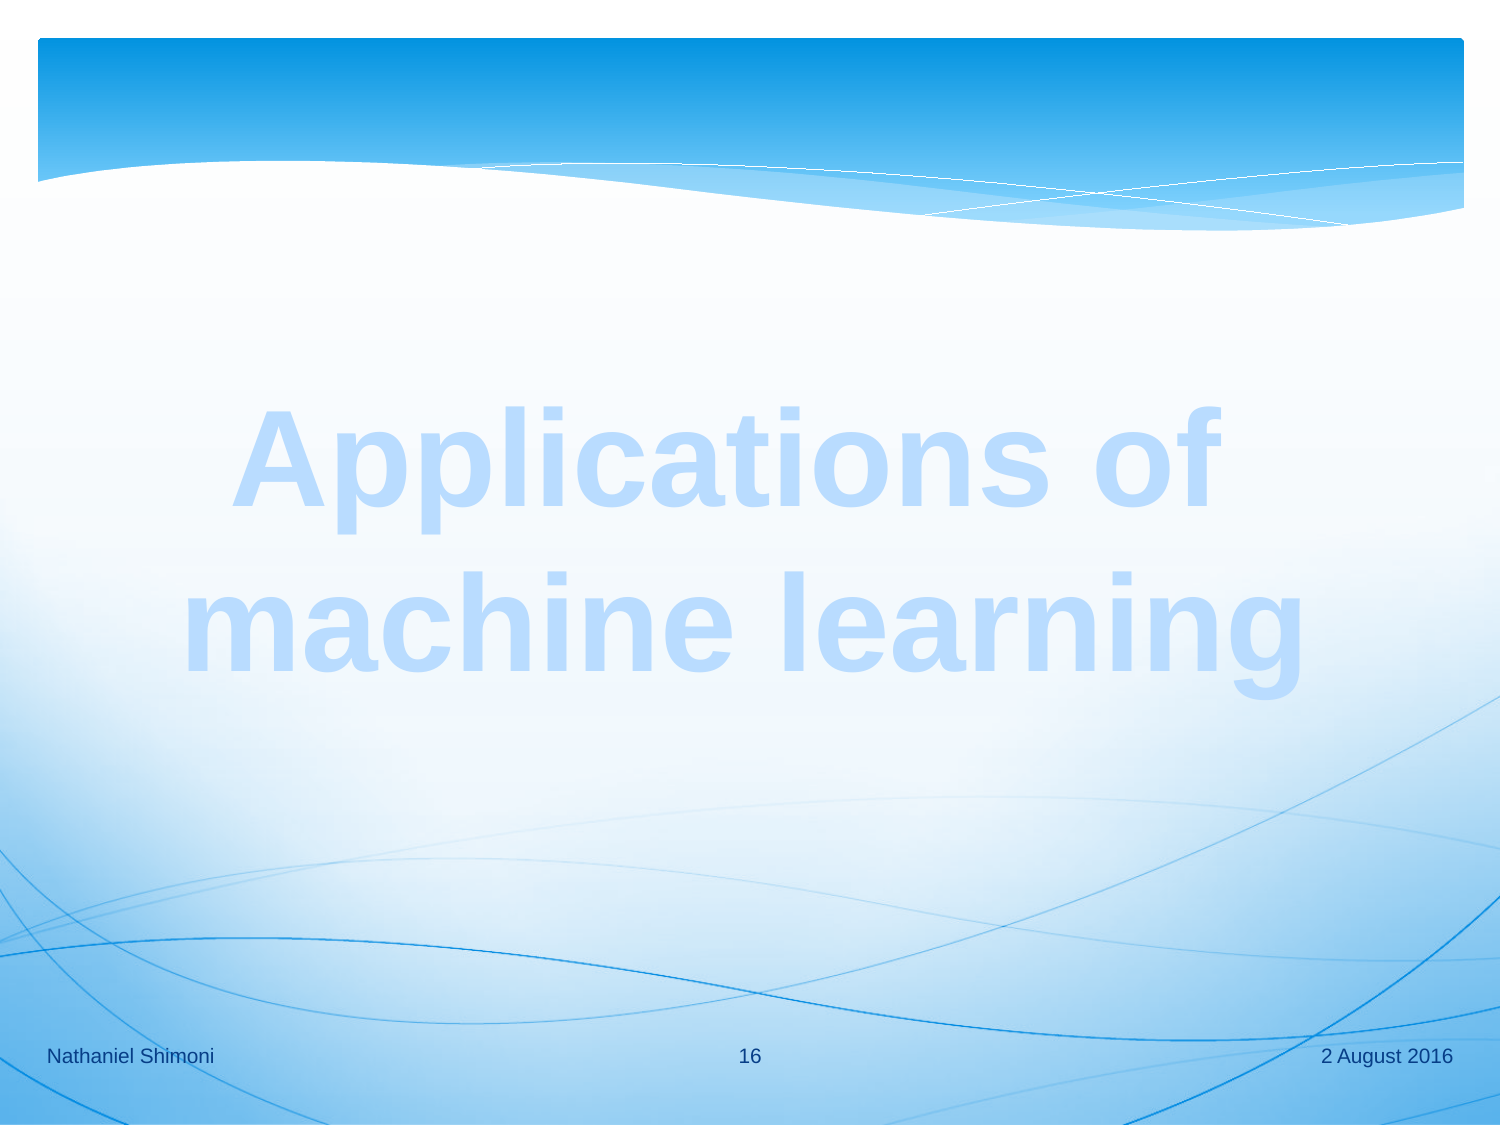

Applications of
machine learning
16
Nathaniel Shimoni
2 August 2016